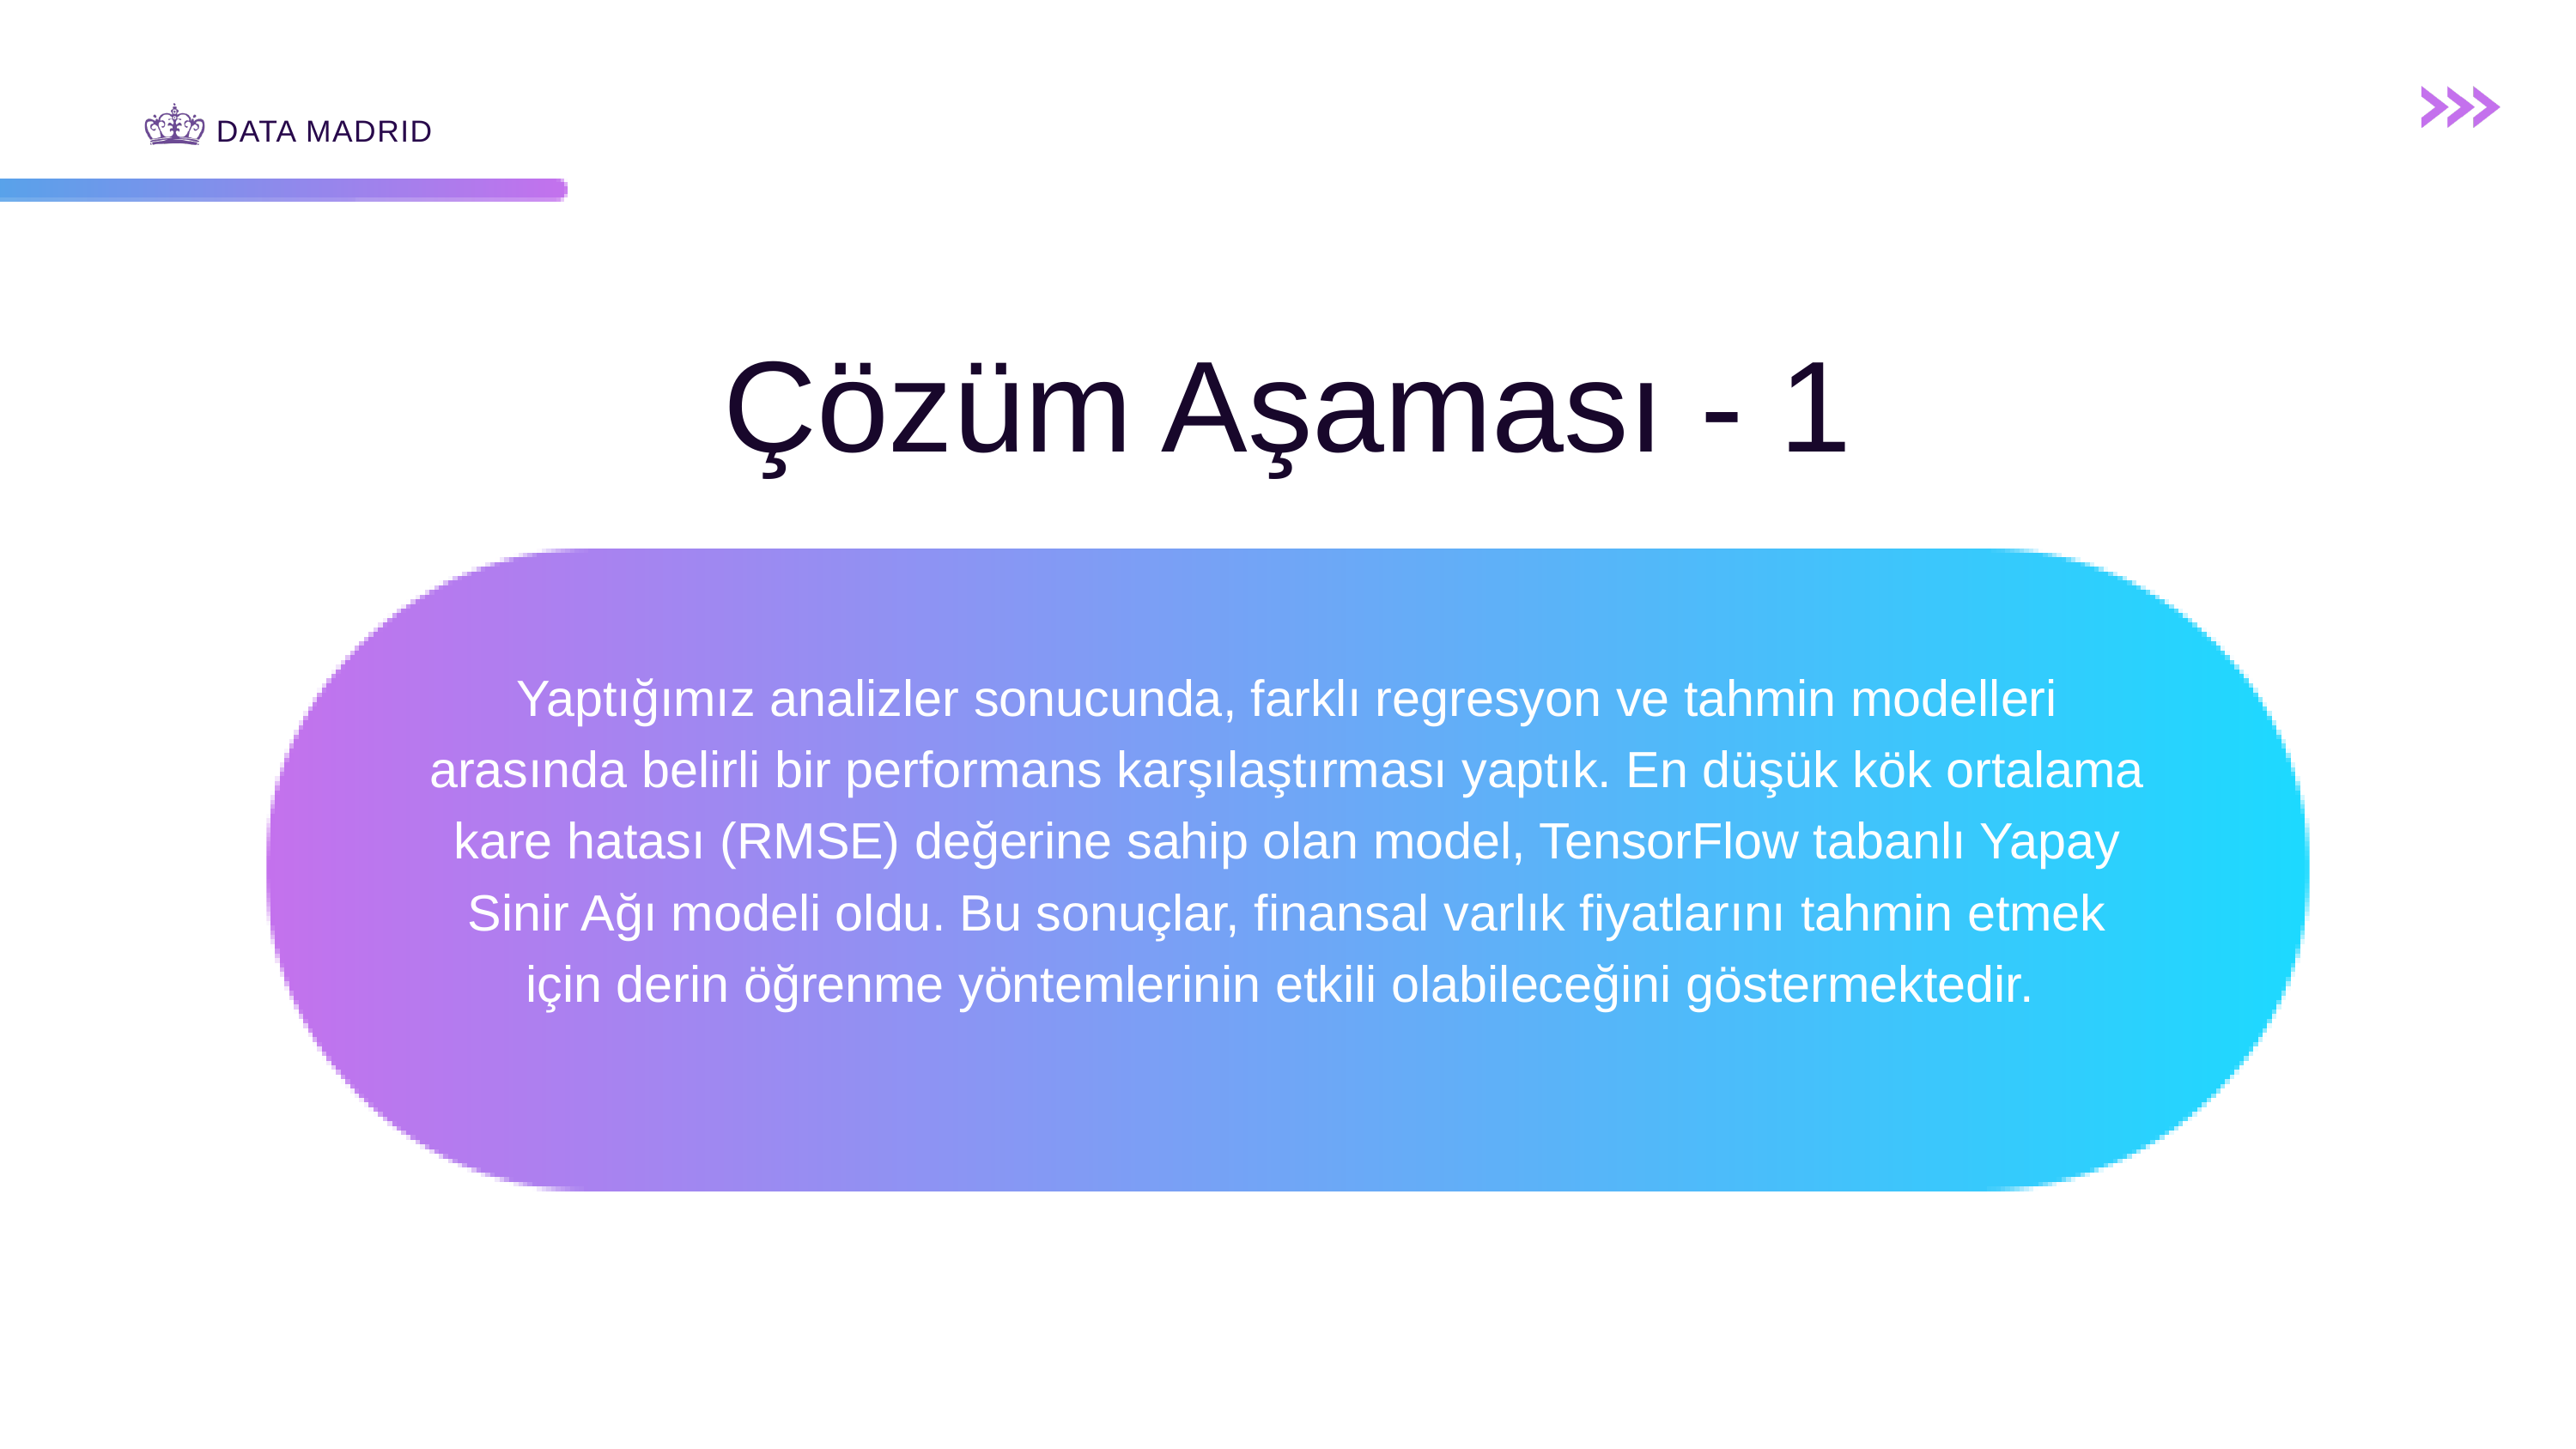

DATA MADRID

Çözüm Aşaması - 1

Yaptığımız analizler sonucunda, farklı regresyon ve tahmin modelleri arasında belirli bir performans karşılaştırması yaptık. En düşük kök ortalama kare hatası (RMSE) değerine sahip olan model, TensorFlow tabanlı Yapay Sinir Ağı modeli oldu. Bu sonuçlar, finansal varlık fiyatlarını tahmin etmek için derin öğrenme yöntemlerinin etkili olabileceğini göstermektedir.